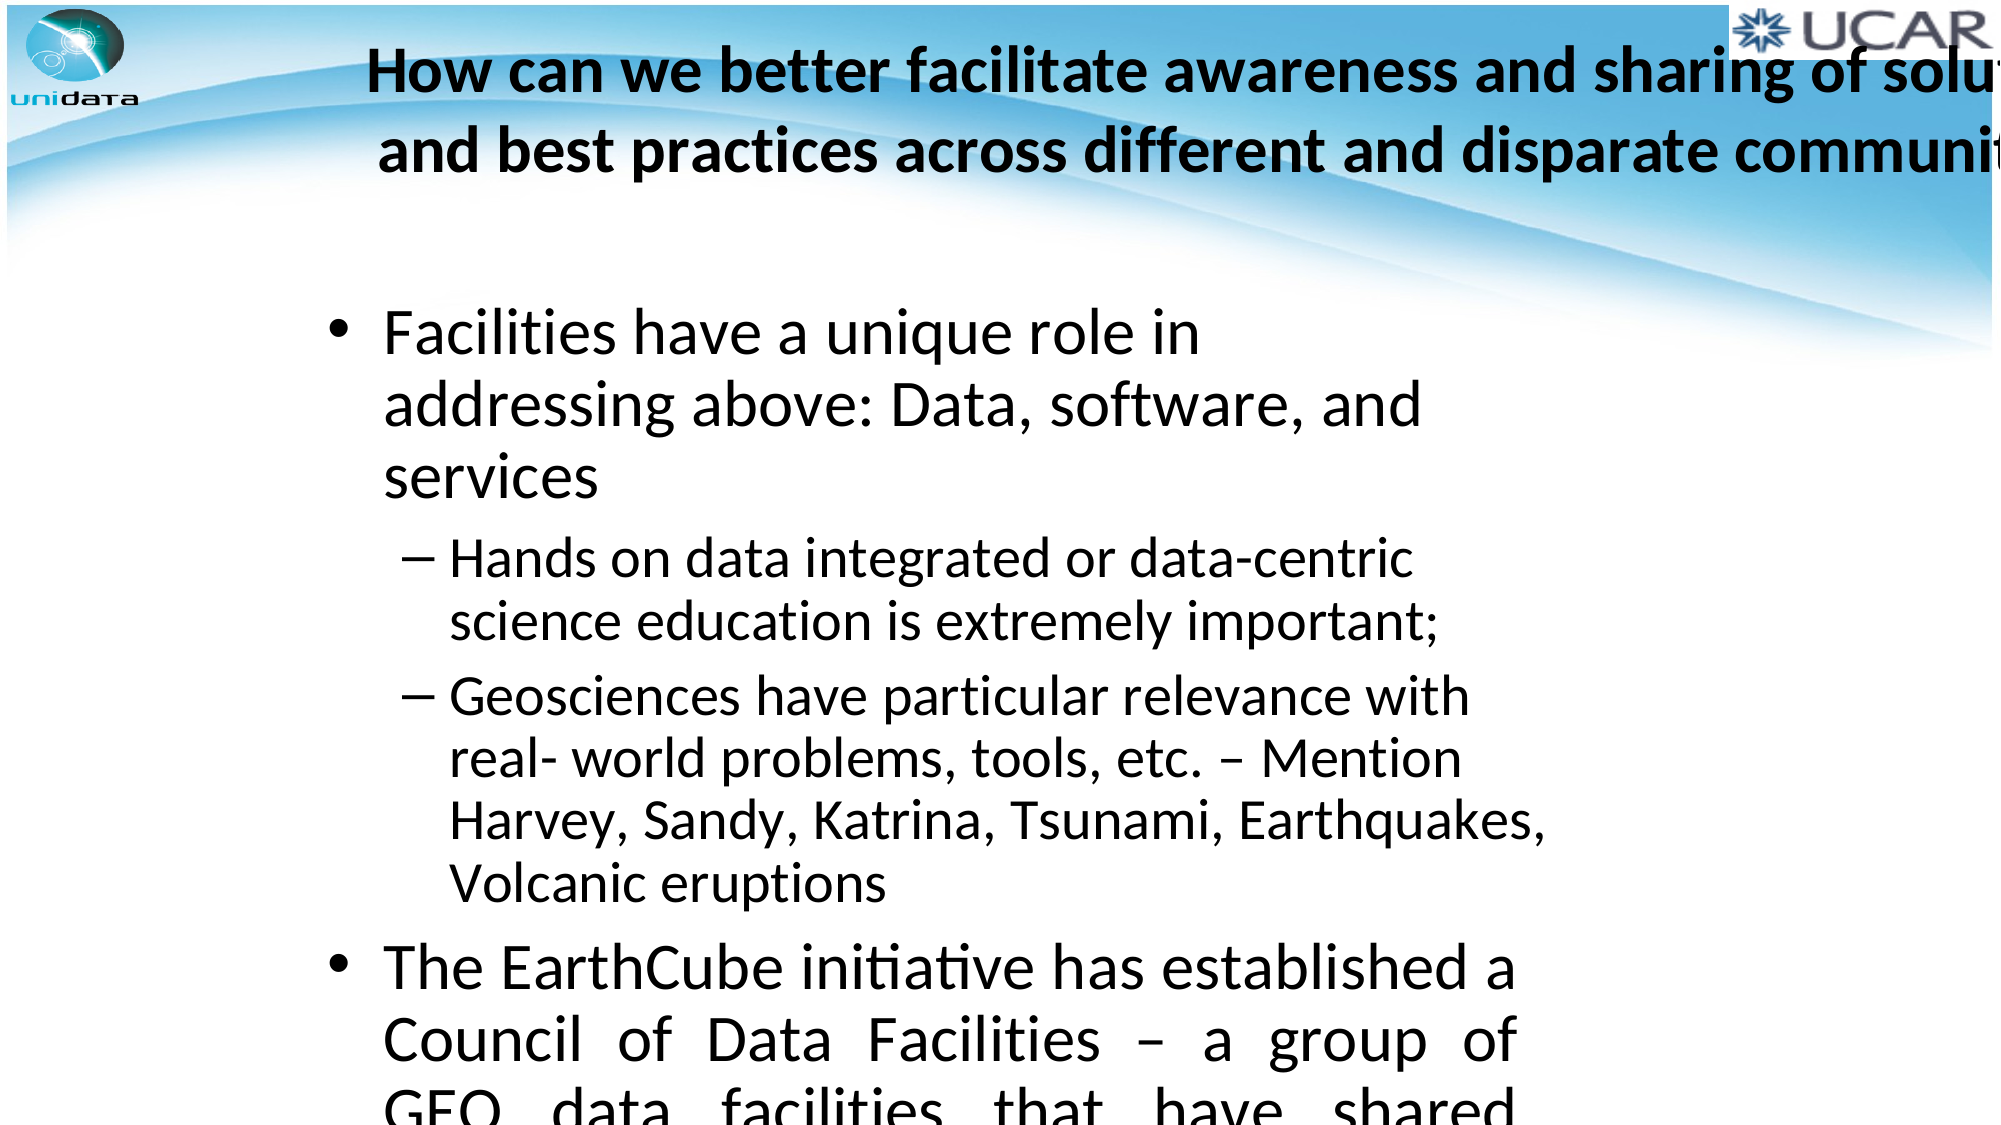

# How can we better facilitate awareness and sharing of solutions and best practices across different and disparate communities?
Facilities have a unique role in addressing above: Data, software, and services
Hands on data integrated or data-centric science education is extremely important;
Geosciences have particular relevance with real- world problems, tools, etc. – Mention Harvey, Sandy, Katrina, Tsunami, Earthquakes, Volcanic eruptions
The EarthCube initiative has established a Council of Data Facilities – a group of GEO data facilities that have shared interests